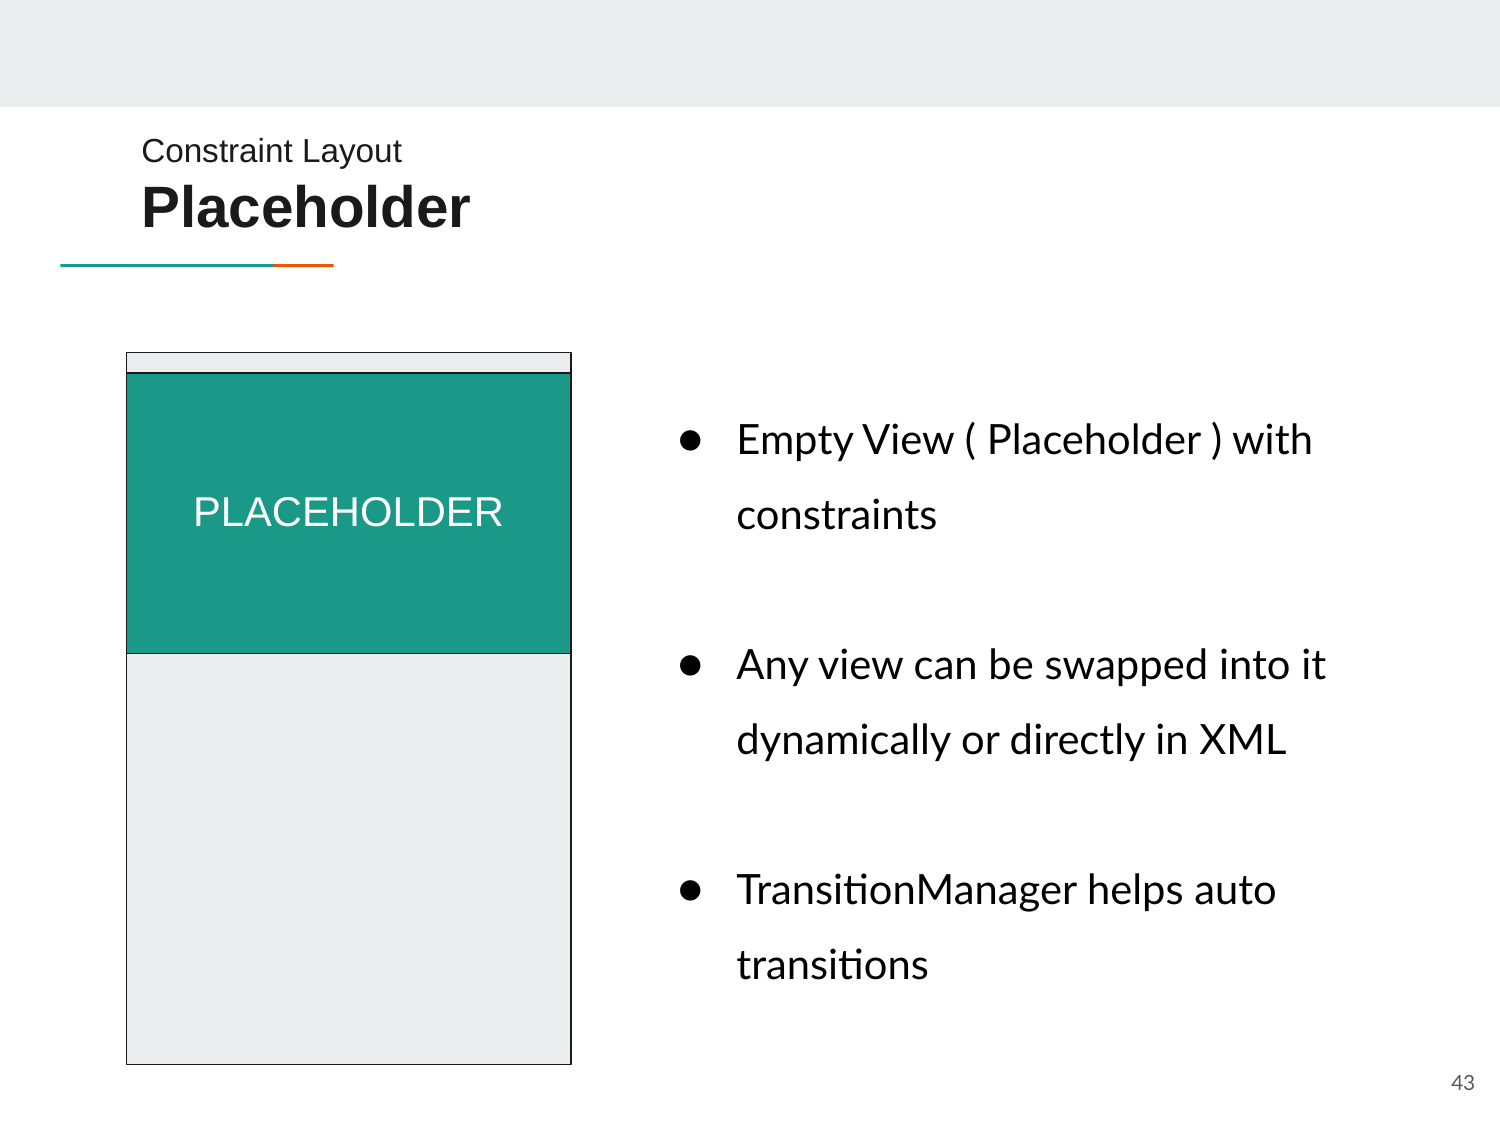

# Constraint Layout
Placeholder

Empty View ( Placeholder ) with constraints

Any view can be swapped into it dynamically or directly in XML

TransitionManager helps auto transitions
PLACEHOLDER
43